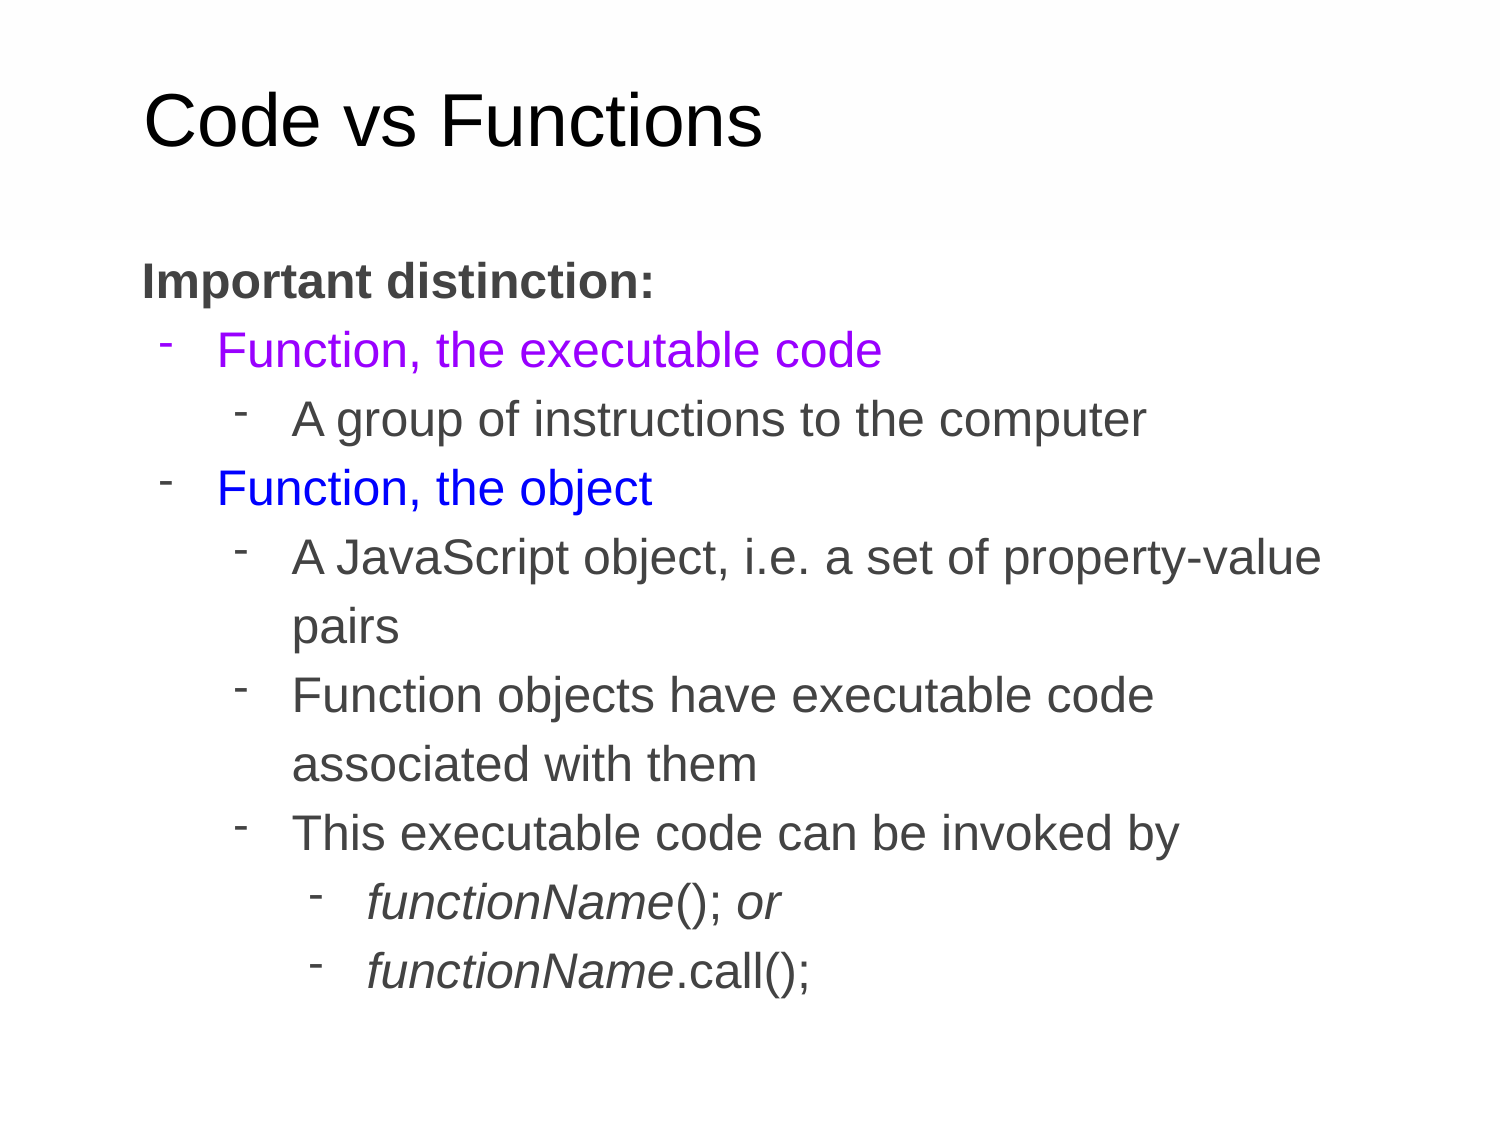

Code vs Functions
Important distinction:
Function, the executable code
A group of instructions to the computer
Function, the object
A JavaScript object, i.e. a set of property-value pairs
Function objects have executable code associated with them
This executable code can be invoked by
functionName(); or
functionName.call();